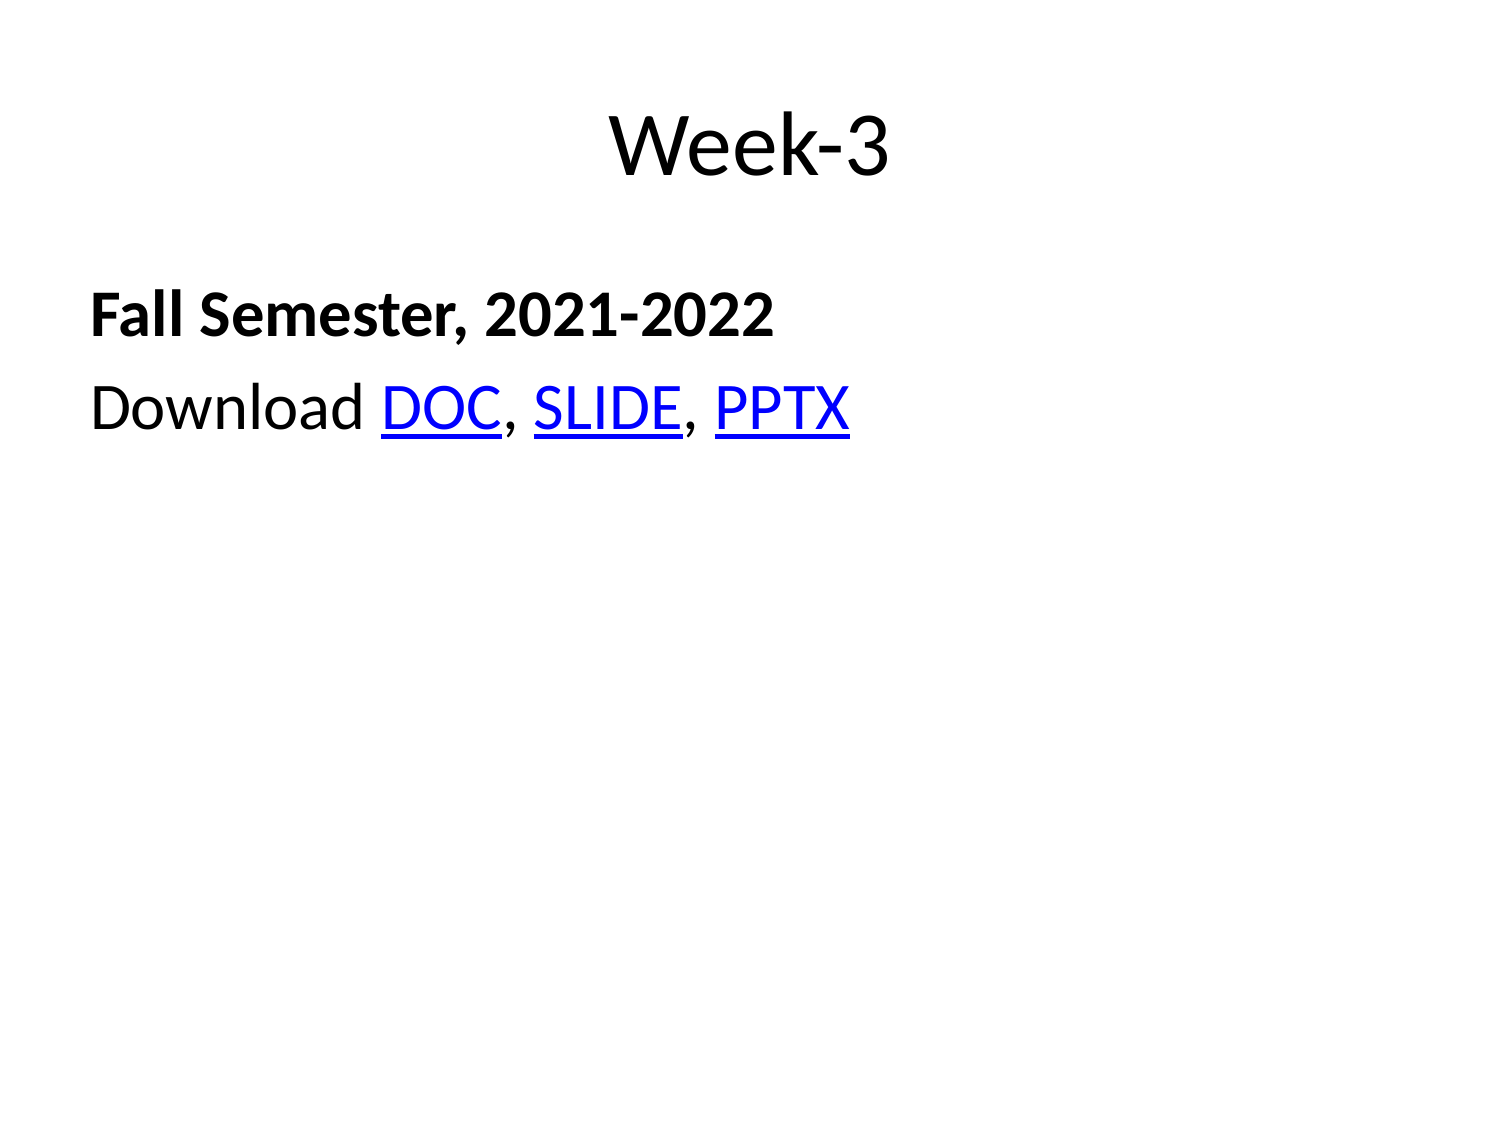

# Week-3
Fall Semester, 2021-2022
Download DOC, SLIDE, PPTX